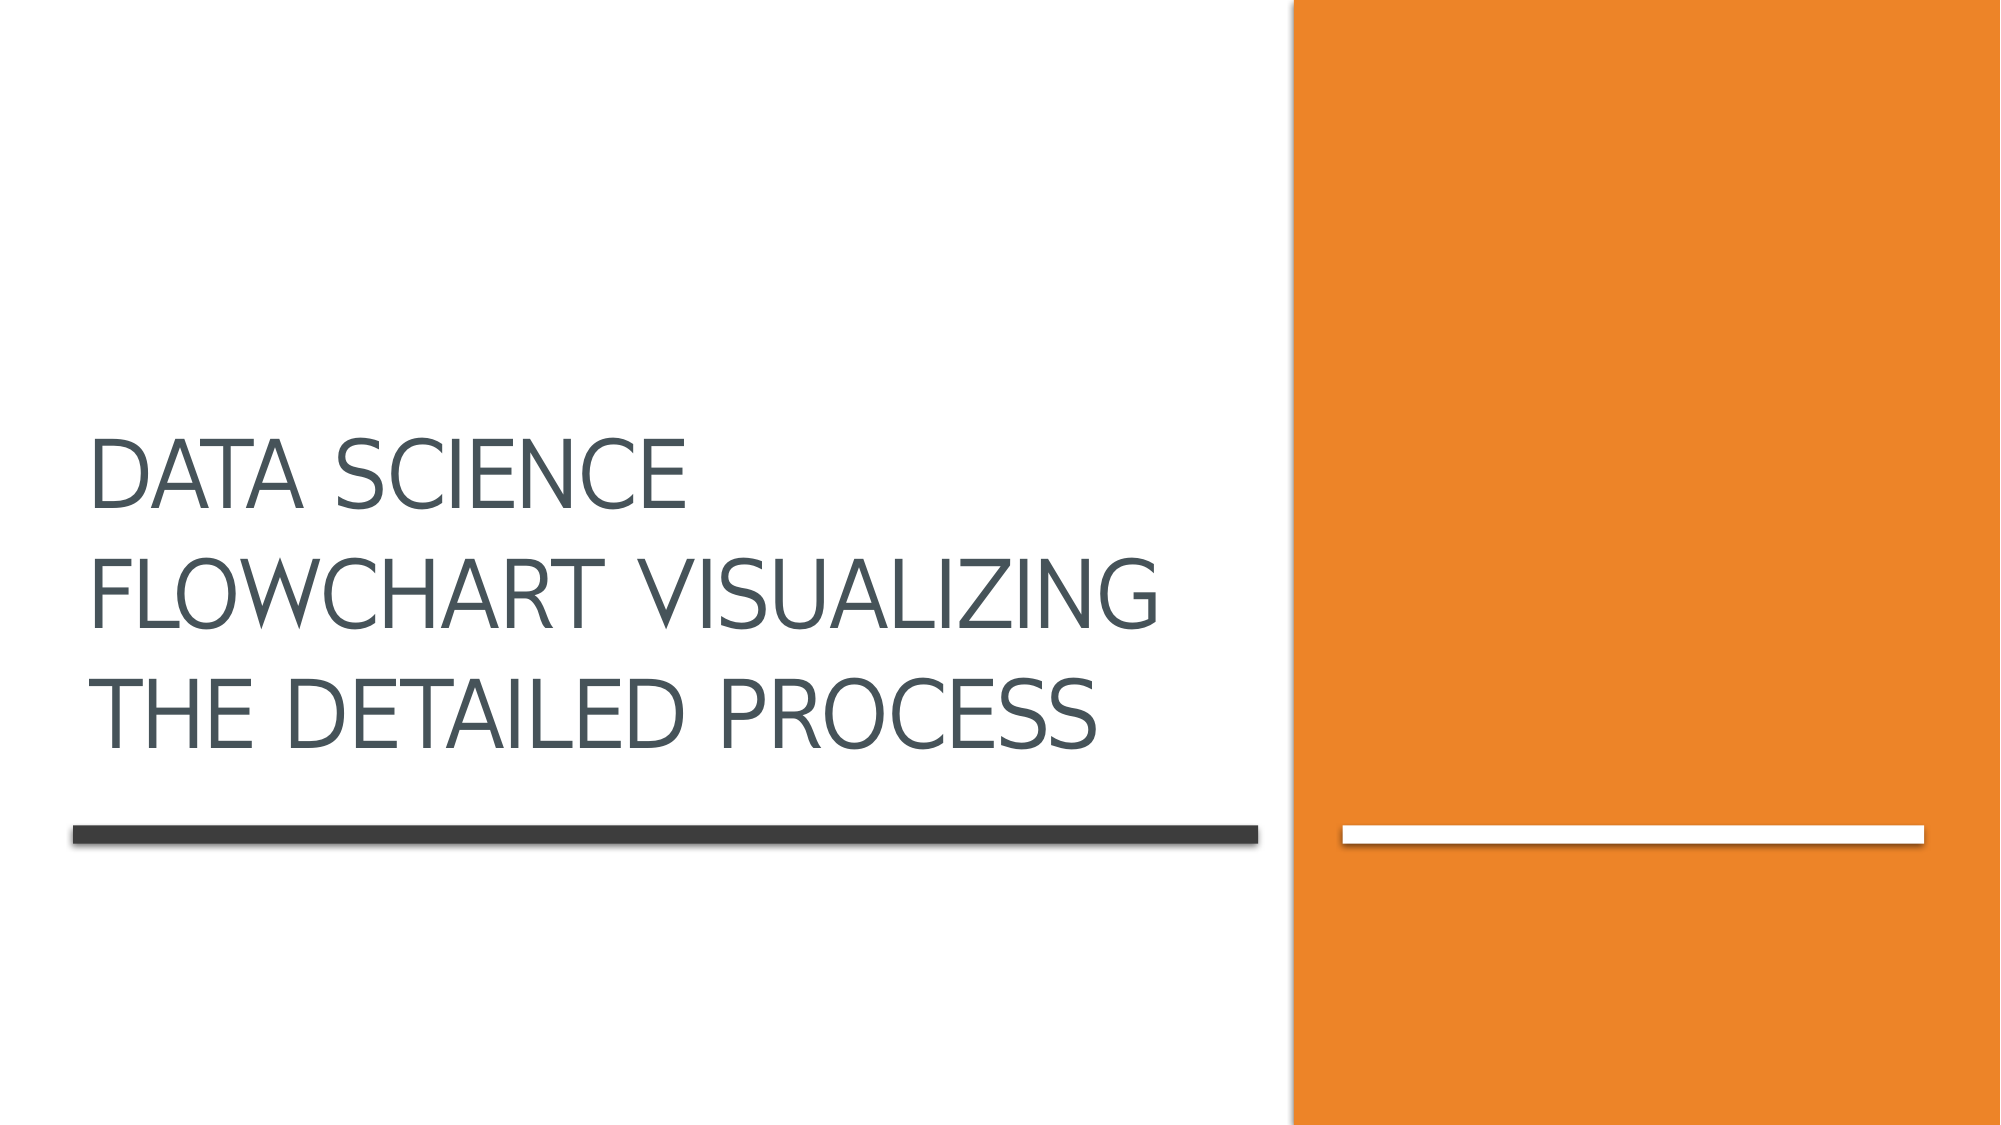

# data science Flowchart visualizing the detailed process